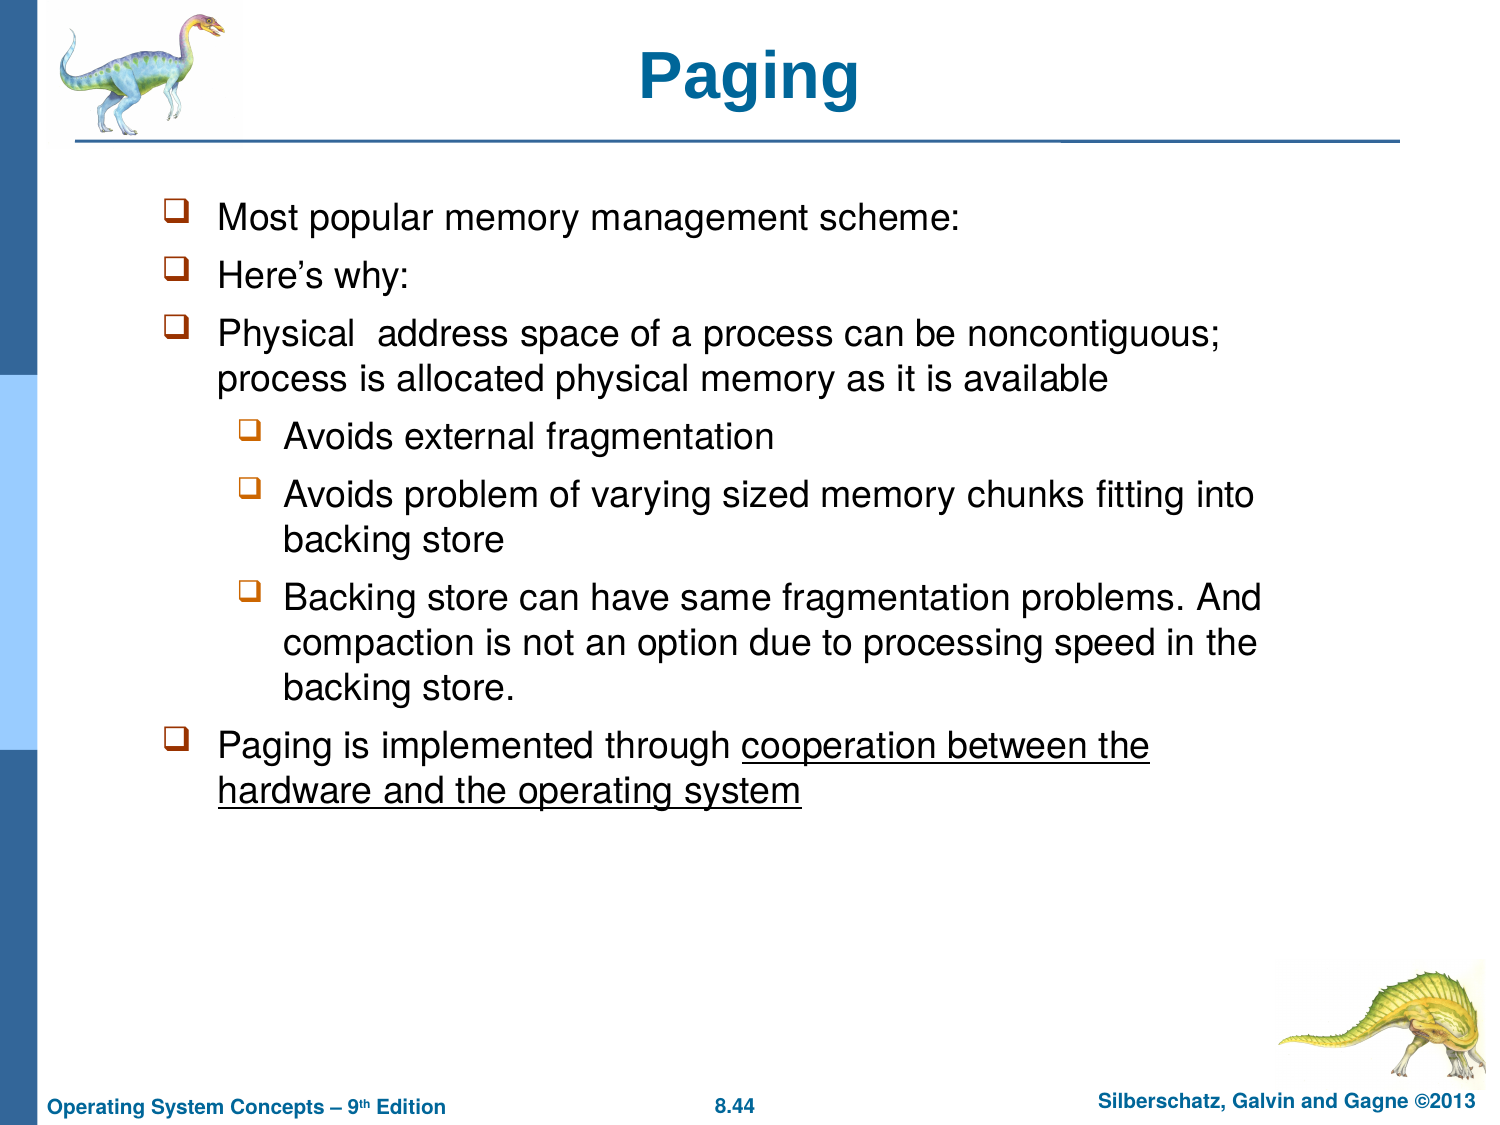

# Paging
Most popular memory management scheme:
Here’s why:
Physical  address space of a process can be noncontiguous; process is allocated physical memory as it is available
Avoids external fragmentation
Avoids problem of varying sized memory chunks fitting into backing store
Backing store can have same fragmentation problems. And compaction is not an option due to processing speed in the backing store.
Paging is implemented through cooperation between the hardware and the operating system